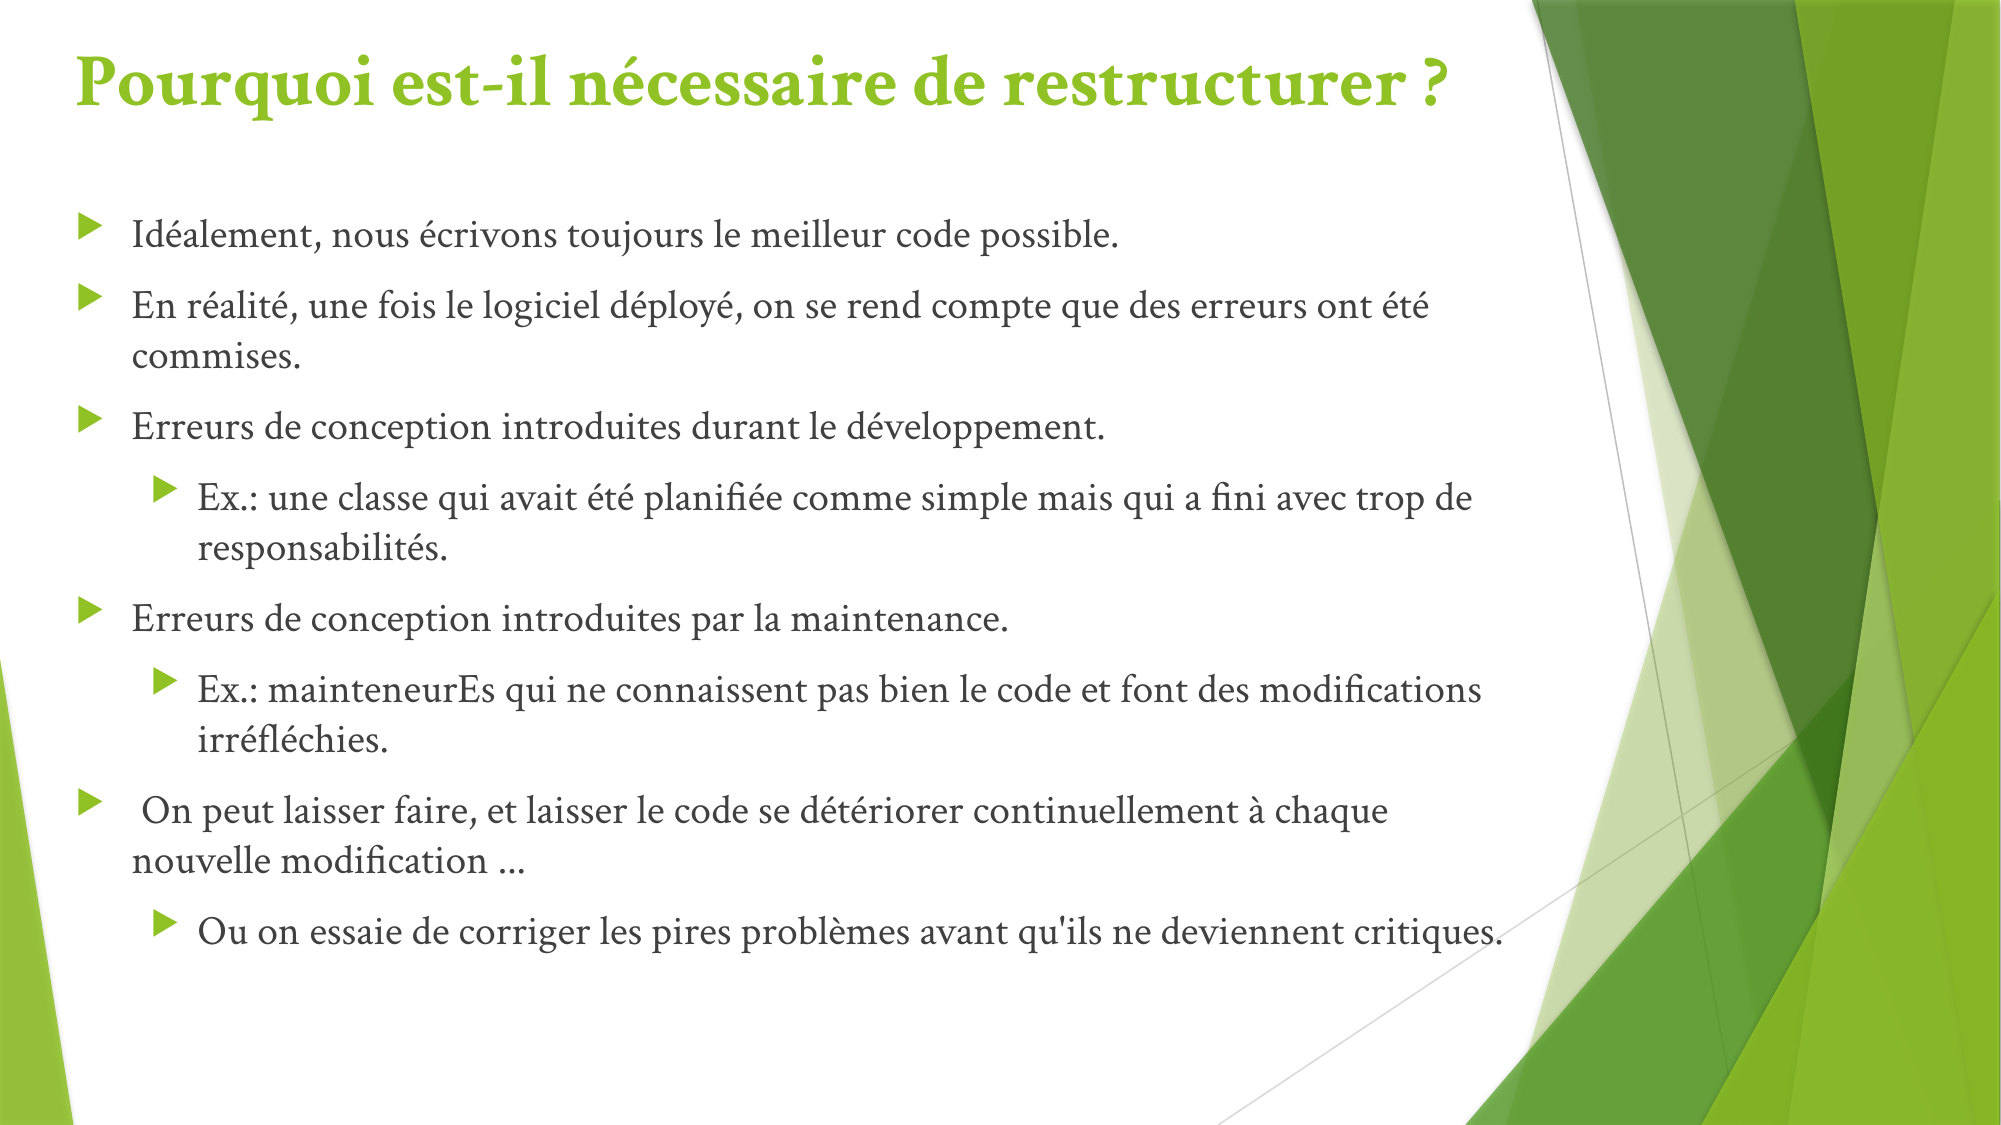

# Pourquoi est-il nécessaire de restructurer ?
Idéalement, nous écrivons toujours le meilleur code possible.
En réalité, une fois le logiciel déployé, on se rend compte que des erreurs ont été commises.
Erreurs de conception introduites durant le développement.
Ex.: une classe qui avait été planifiée comme simple mais qui a fini avec trop de responsabilités.
Erreurs de conception introduites par la maintenance.
Ex.: mainteneurEs qui ne connaissent pas bien le code et font des modifications irréfléchies.
 On peut laisser faire, et laisser le code se détériorer continuellement à chaque nouvelle modification ...
Ou on essaie de corriger les pires problèmes avant qu'ils ne deviennent critiques.